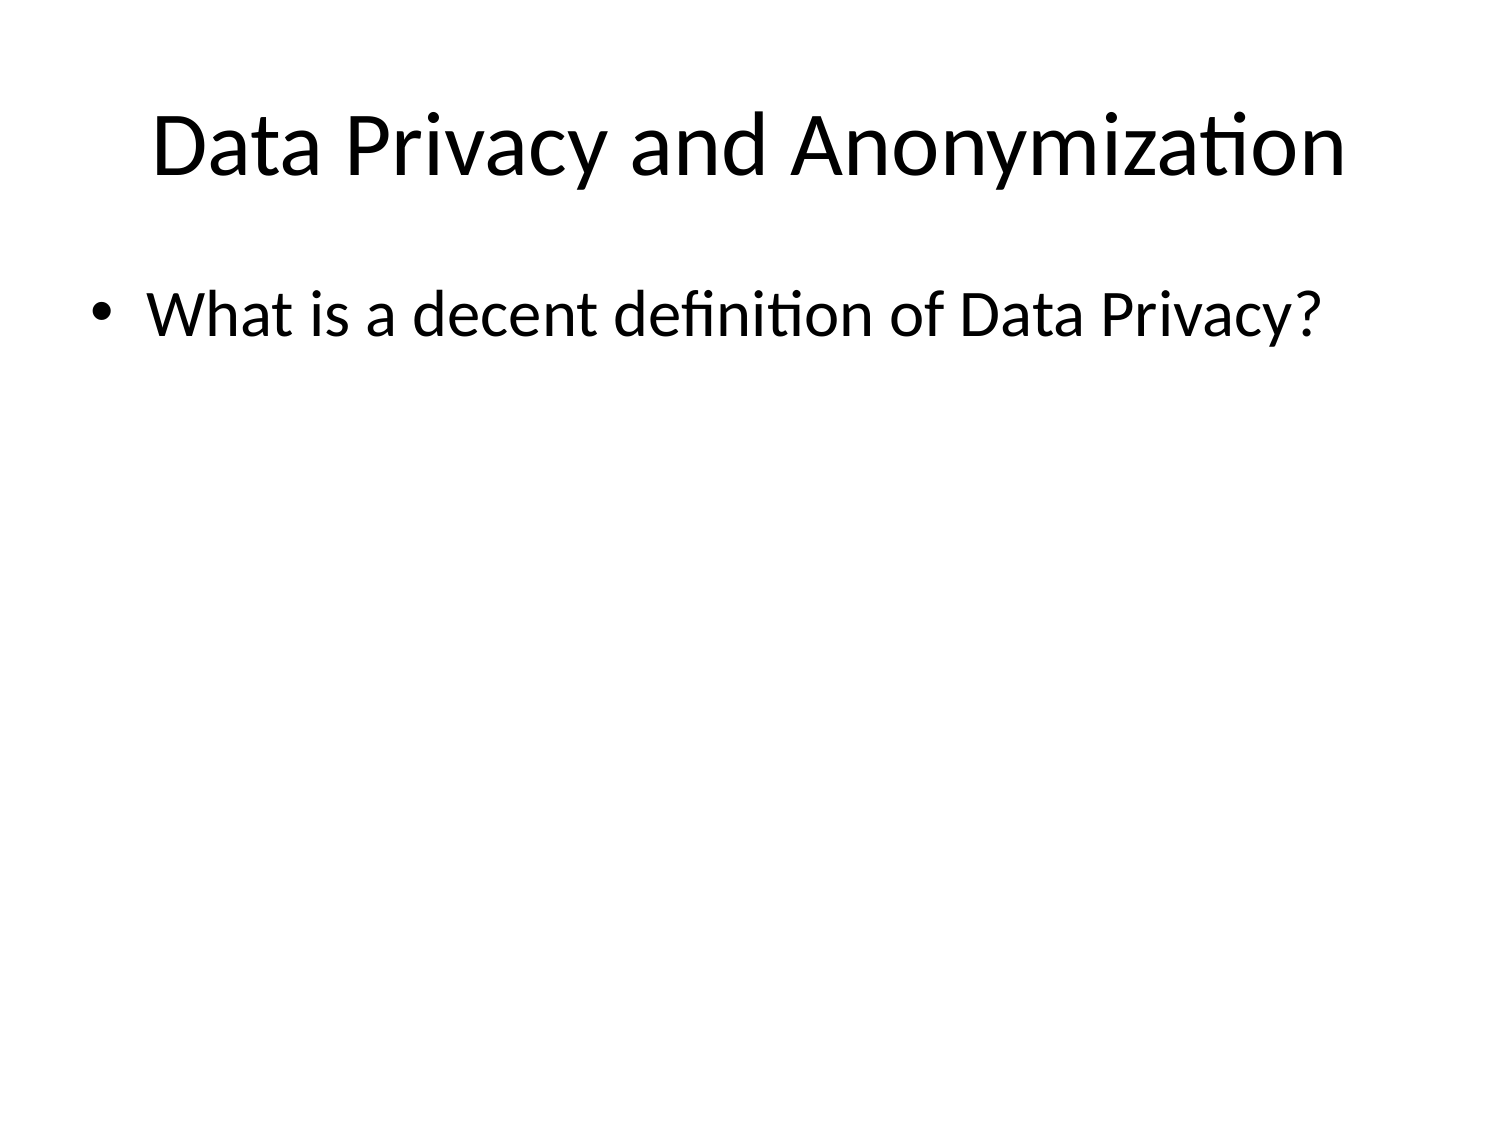

# Data Privacy and Anonymization
What is a decent definition of Data Privacy?